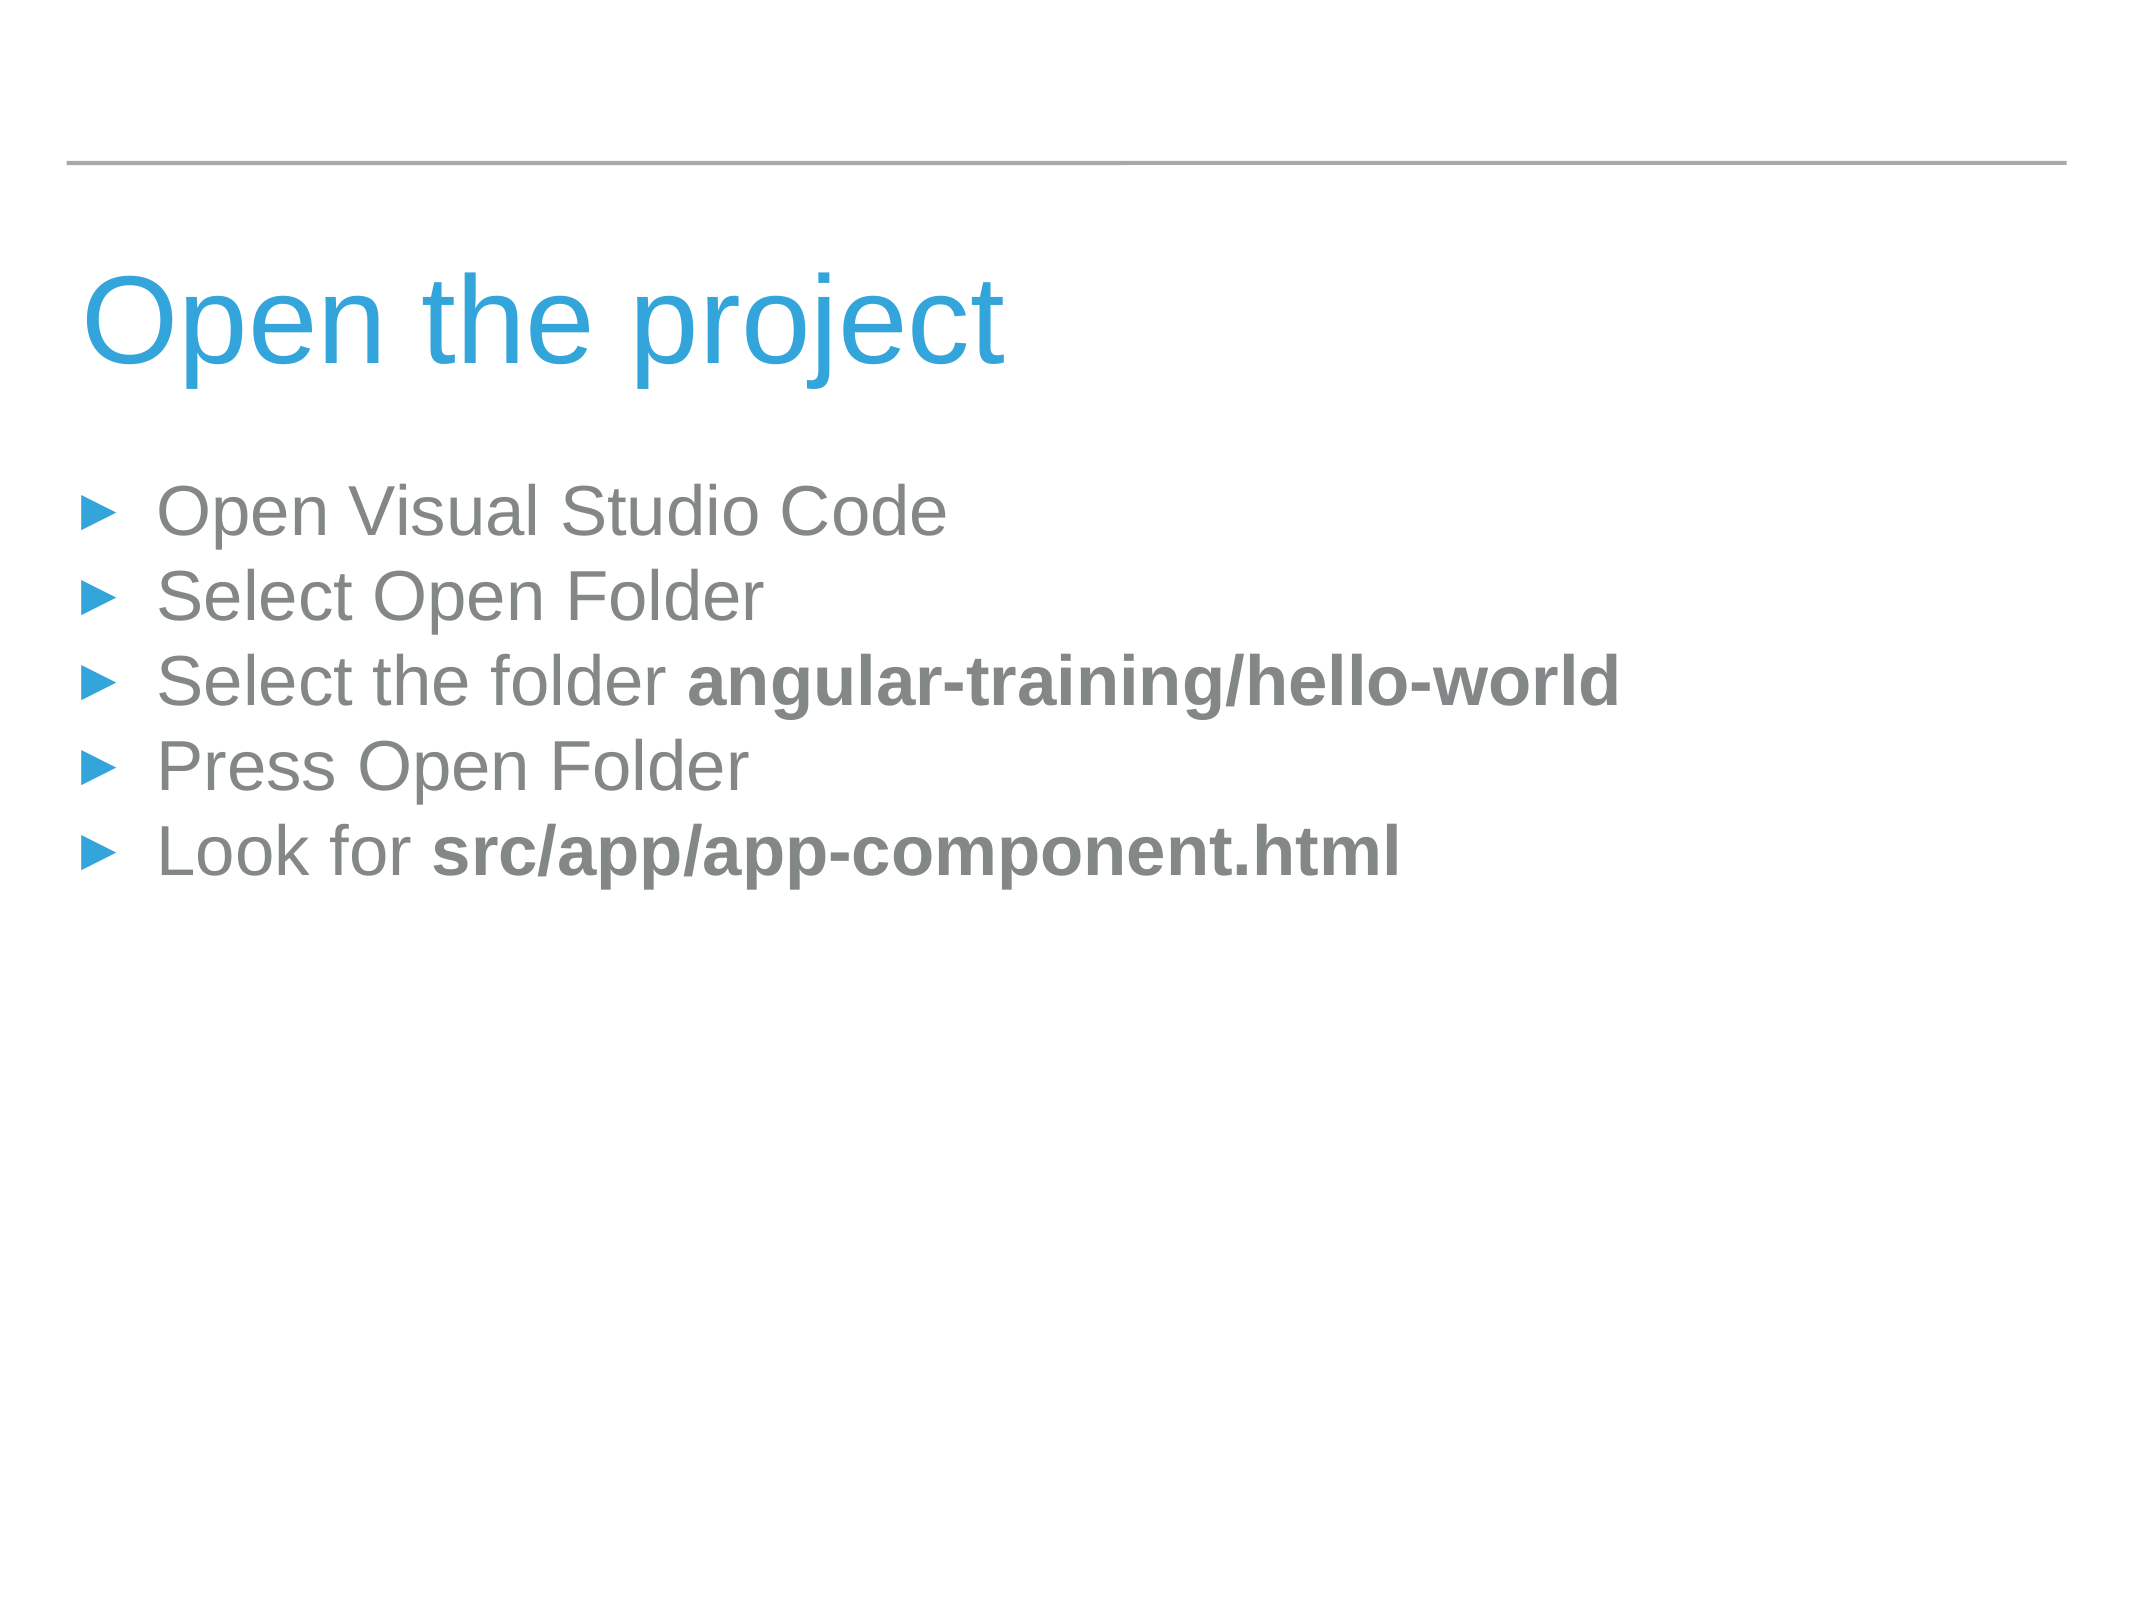

# Open the project
Open Visual Studio Code
Select Open Folder
Select the folder angular-training/hello-world
Press Open Folder
Look for src/app/app-component.html